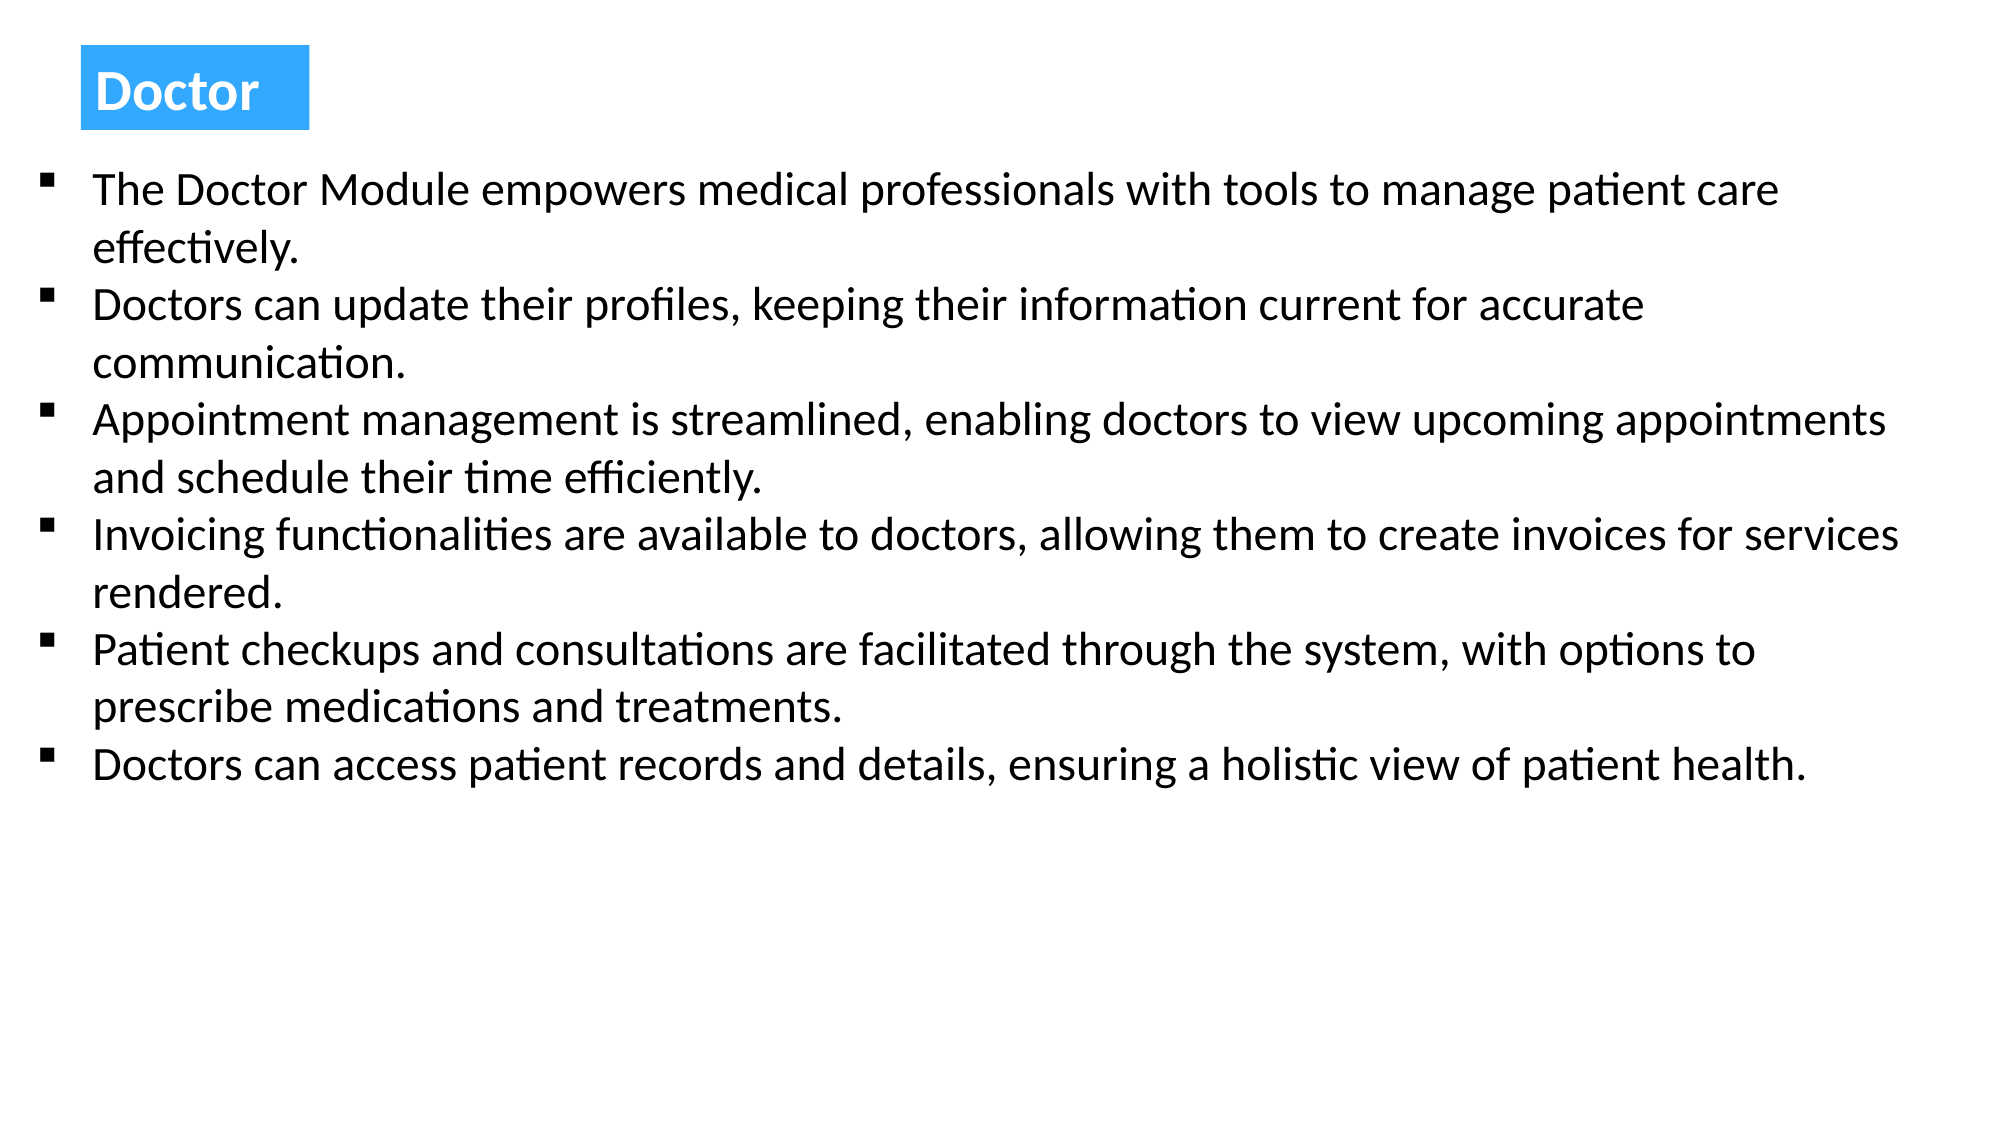

The Doctor Module empowers medical professionals with tools to manage patient care effectively.
Doctors can update their profiles, keeping their information current for accurate communication.
Appointment management is streamlined, enabling doctors to view upcoming appointments and schedule their time efficiently.
Invoicing functionalities are available to doctors, allowing them to create invoices for services rendered.
Patient checkups and consultations are facilitated through the system, with options to prescribe medications and treatments.
Doctors can access patient records and details, ensuring a holistic view of patient health.

Doctor